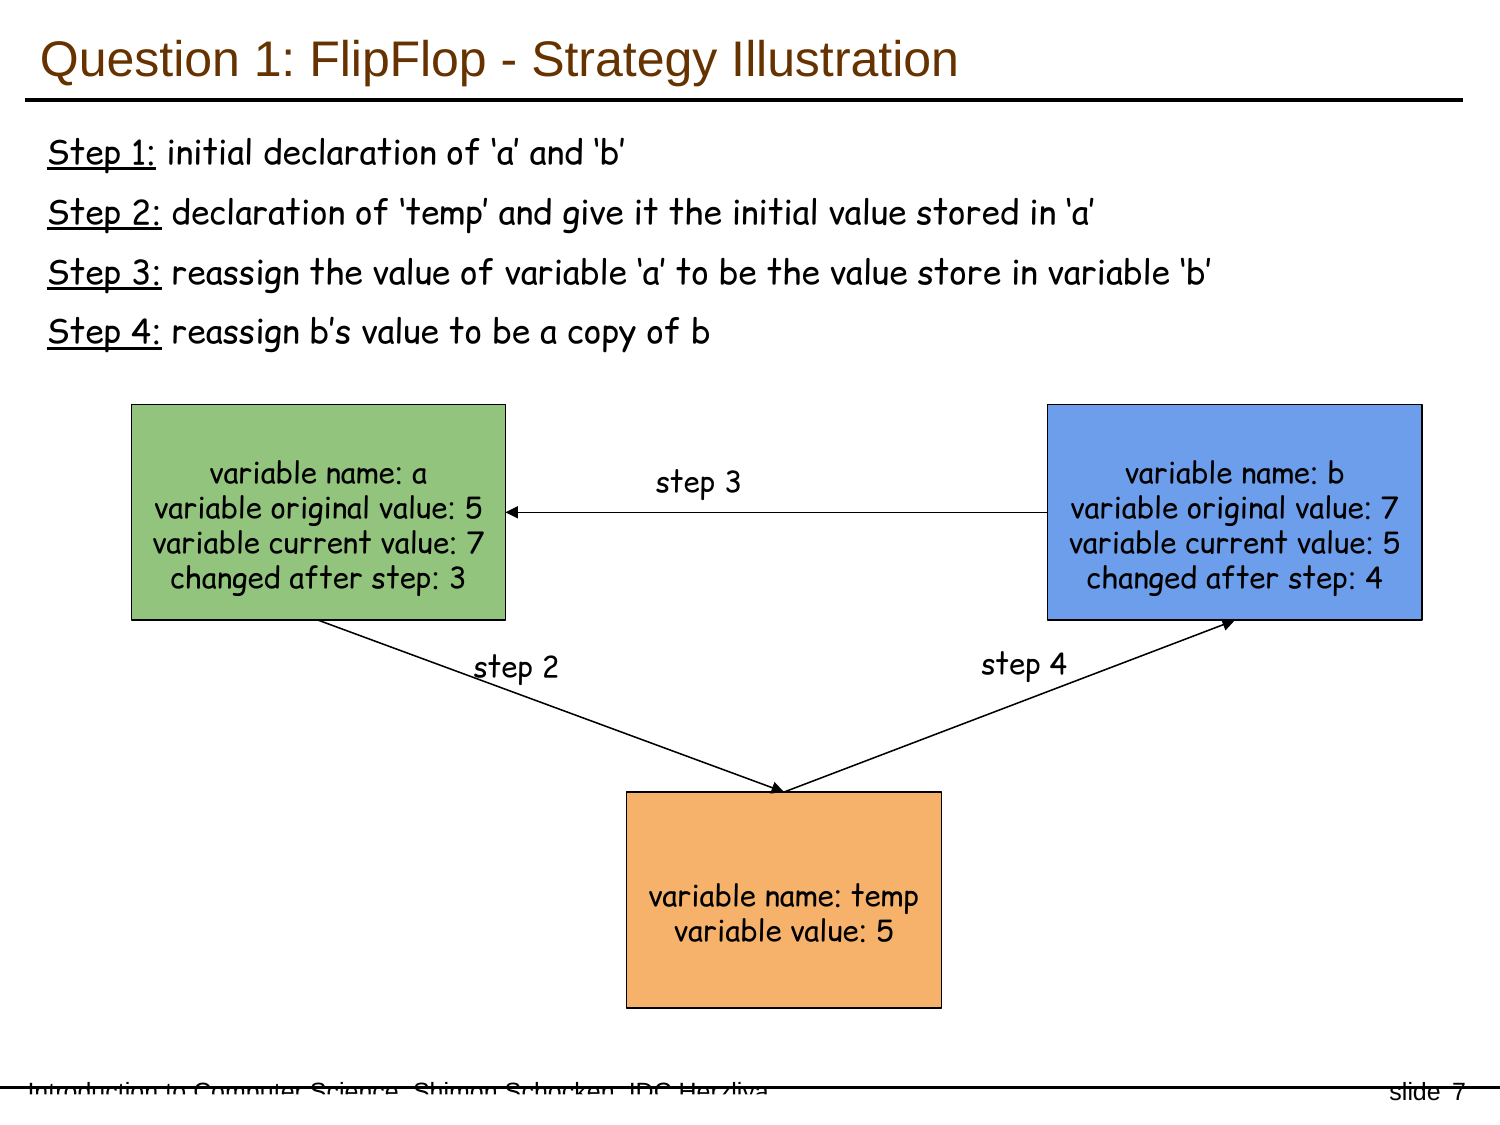

Question 1: FlipFlop - Strategy Illustration
Step 1: initial declaration of ‘a’ and ‘b’
Step 2: declaration of ‘temp’ and give it the initial value stored in ‘a’
Step 3: reassign the value of variable ‘a’ to be the value store in variable ‘b’
Step 4: reassign b’s value to be a copy of b

variable name: a
variable original value: 5
variable current value: 7
changed after step: 3

variable name: b
variable original value: 7
variable current value: 5
changed after step: 4
step 3
step 4
step 2

variable name: temp
variable value: 5